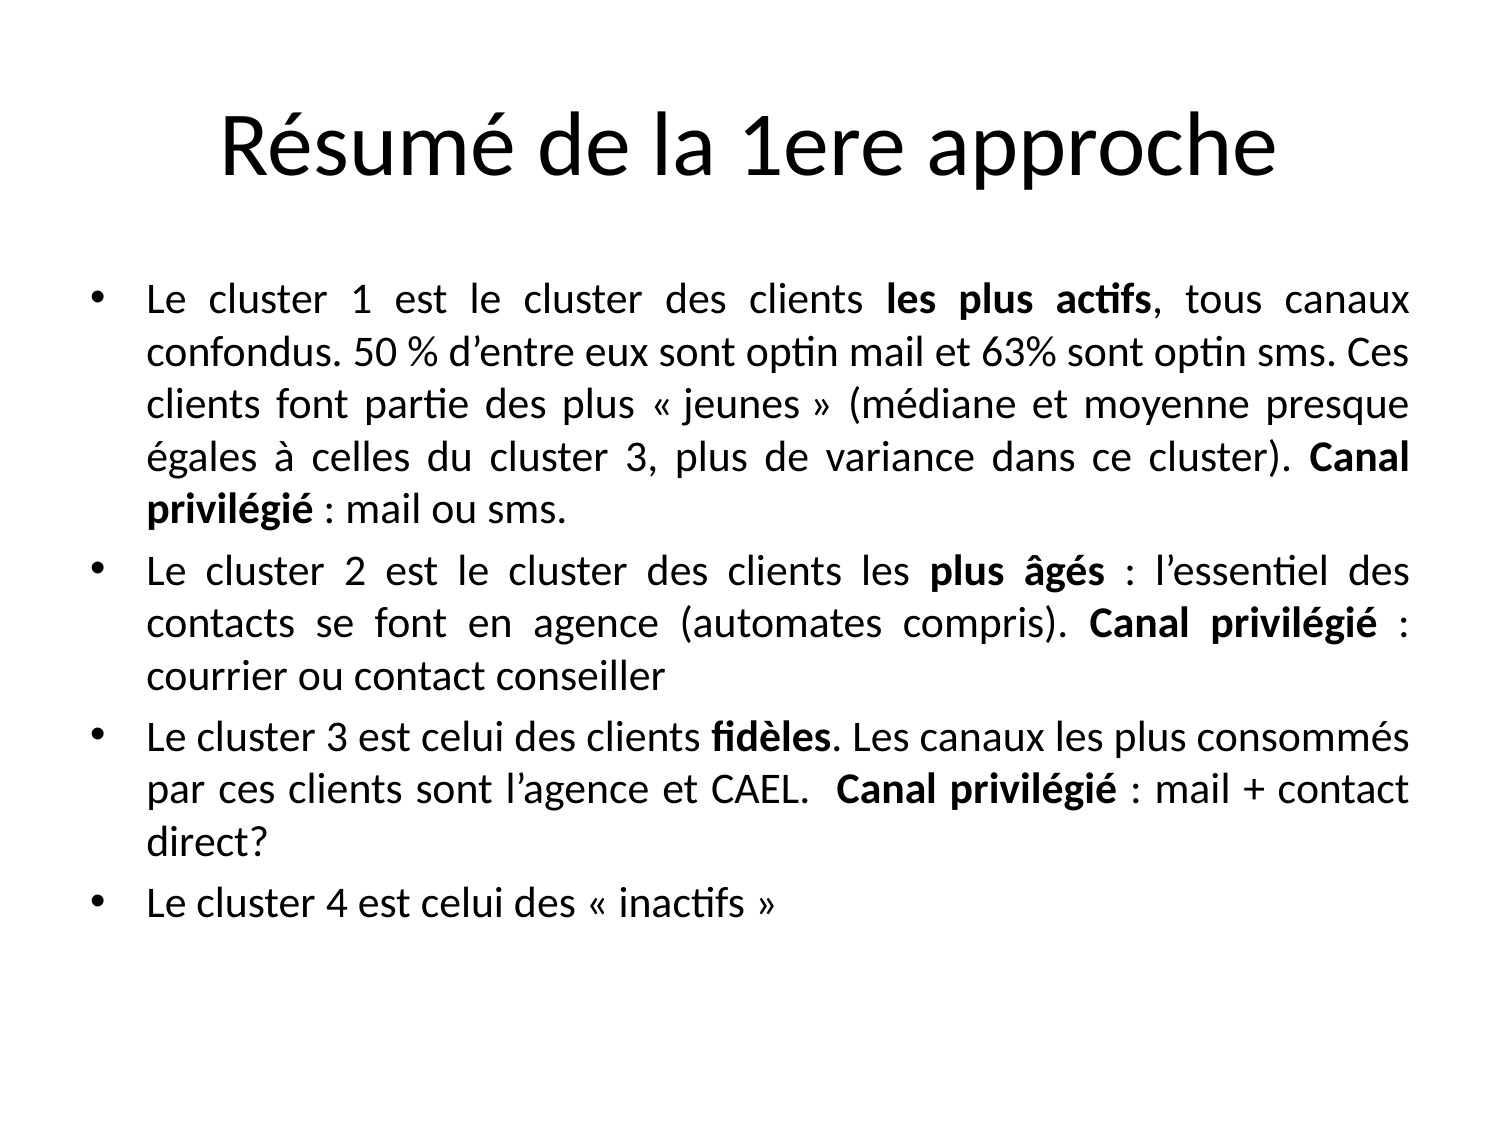

# Résumé de la 1ere approche
Le cluster 1 est le cluster des clients les plus actifs, tous canaux confondus. 50 % d’entre eux sont optin mail et 63% sont optin sms. Ces clients font partie des plus « jeunes » (médiane et moyenne presque égales à celles du cluster 3, plus de variance dans ce cluster). Canal privilégié : mail ou sms.
Le cluster 2 est le cluster des clients les plus âgés : l’essentiel des contacts se font en agence (automates compris). Canal privilégié : courrier ou contact conseiller
Le cluster 3 est celui des clients fidèles. Les canaux les plus consommés par ces clients sont l’agence et CAEL.  Canal privilégié : mail + contact direct?
Le cluster 4 est celui des « inactifs »